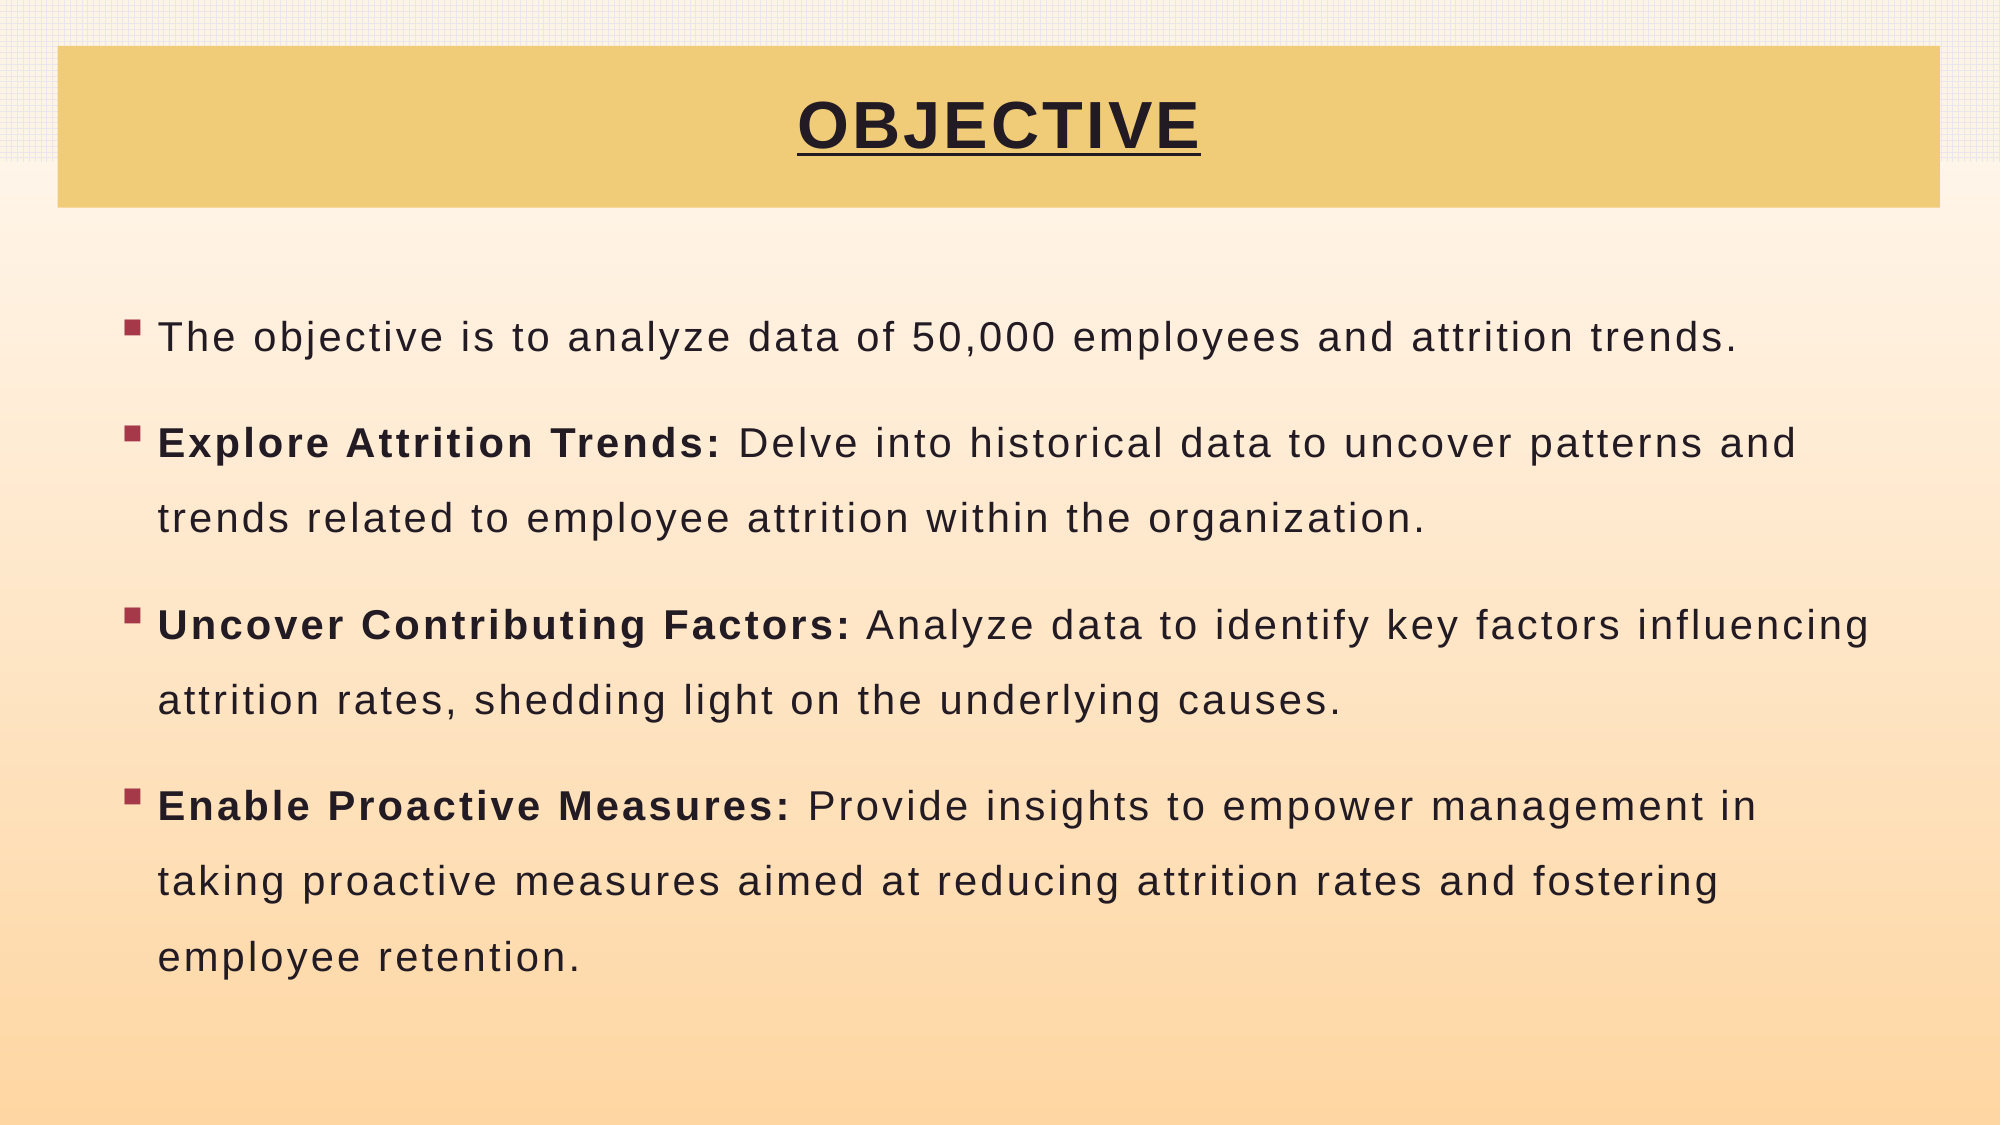

# OBJECTIVE
The objective is to analyze data of 50,000 employees and attrition trends.
Explore Attrition Trends: Delve into historical data to uncover patterns and trends related to employee attrition within the organization.
Uncover Contributing Factors: Analyze data to identify key factors influencing attrition rates, shedding light on the underlying causes.
Enable Proactive Measures: Provide insights to empower management in taking proactive measures aimed at reducing attrition rates and fostering employee retention.